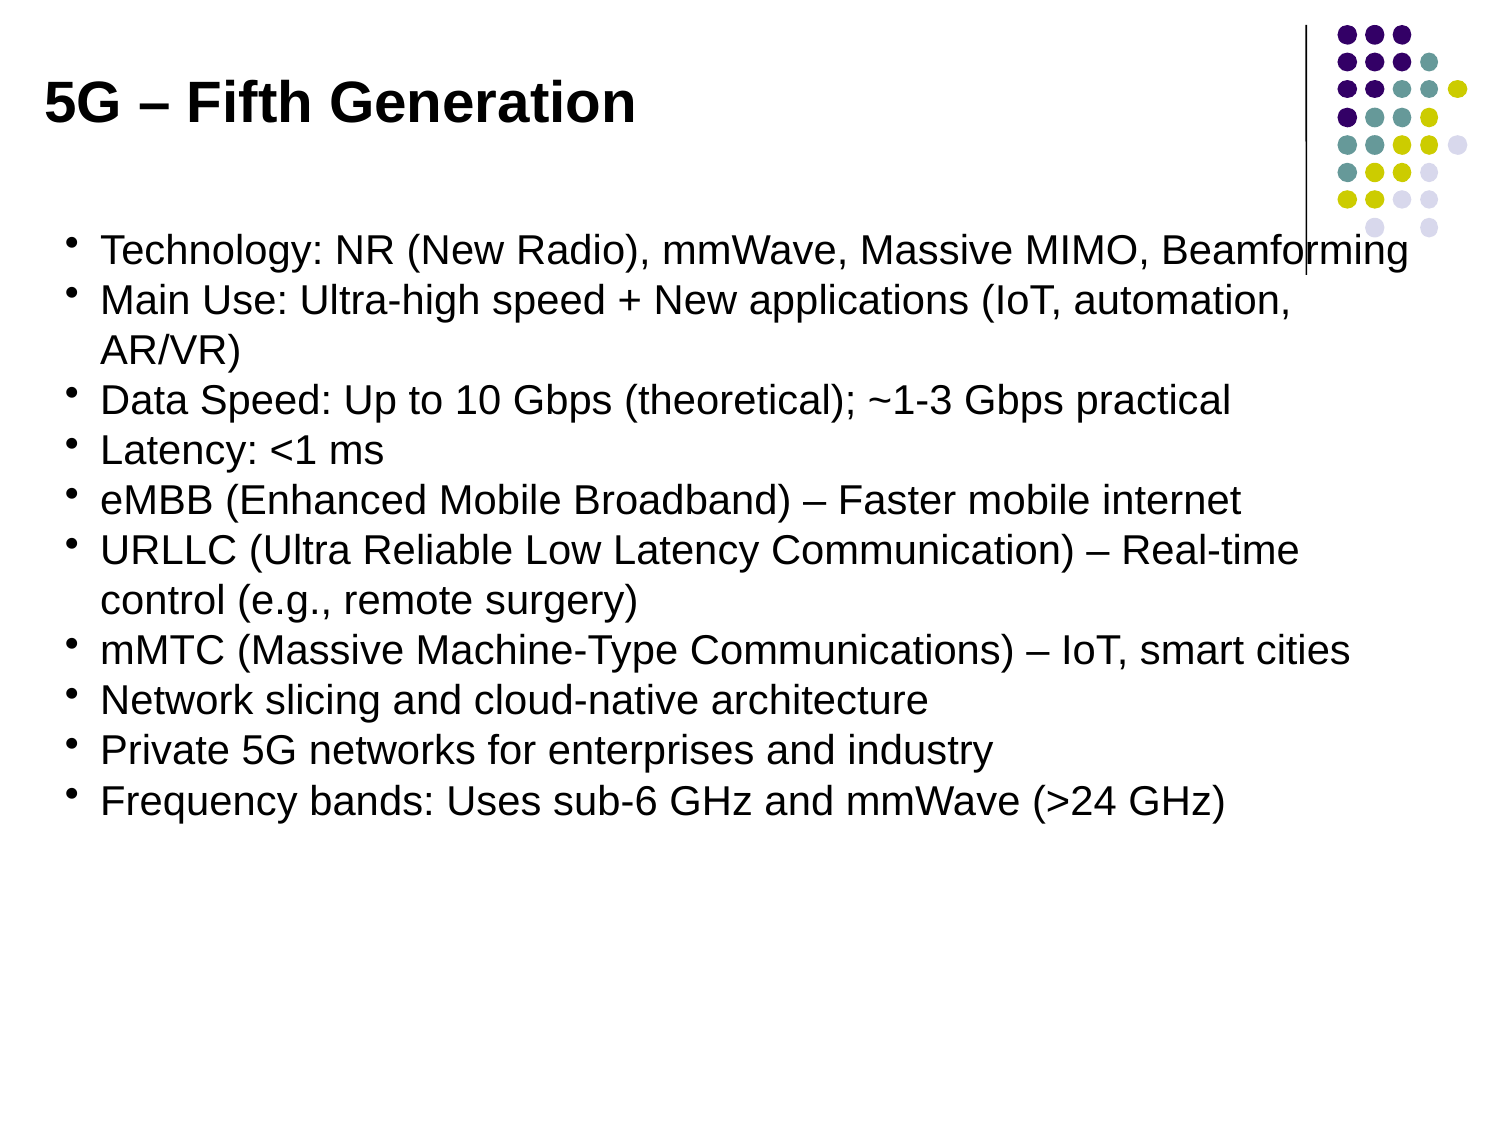

5G – Fifth Generation

Technology: NR (New Radio), mmWave, Massive MIMO, Beamforming
Main Use: Ultra-high speed + New applications (IoT, automation, AR/VR)
Data Speed: Up to 10 Gbps (theoretical); ~1-3 Gbps practical
Latency: <1 ms
eMBB (Enhanced Mobile Broadband) – Faster mobile internet
URLLC (Ultra Reliable Low Latency Communication) – Real-time control (e.g., remote surgery)
mMTC (Massive Machine-Type Communications) – IoT, smart cities
Network slicing and cloud-native architecture
Private 5G networks for enterprises and industry
Frequency bands: Uses sub-6 GHz and mmWave (>24 GHz)